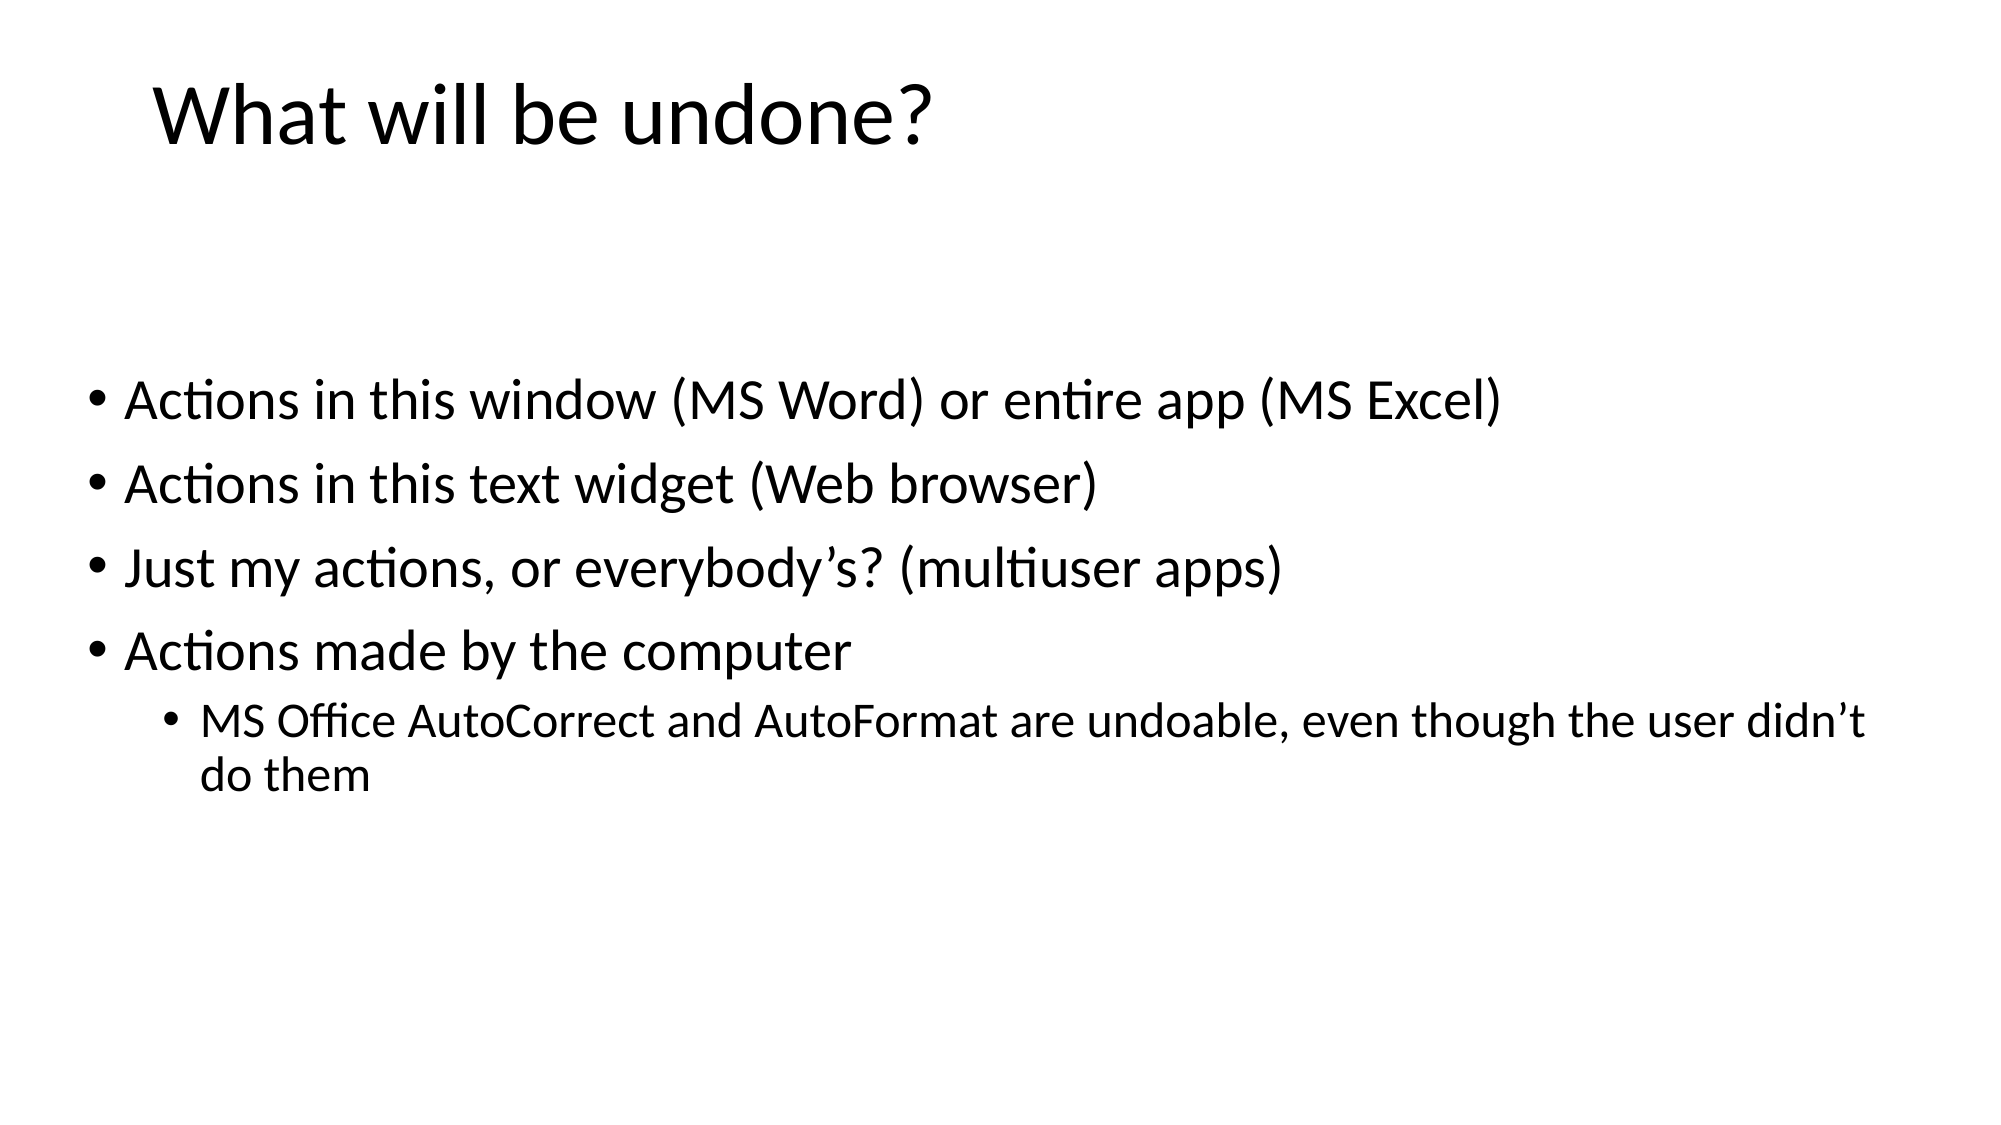

# What will be undone?
Actions in this window (MS Word) or entire app (MS Excel)
Actions in this text widget (Web browser)
Just my actions, or everybody’s? (multiuser apps)
Actions made by the computer
MS Office AutoCorrect and AutoFormat are undoable, even though the user didn’t do them